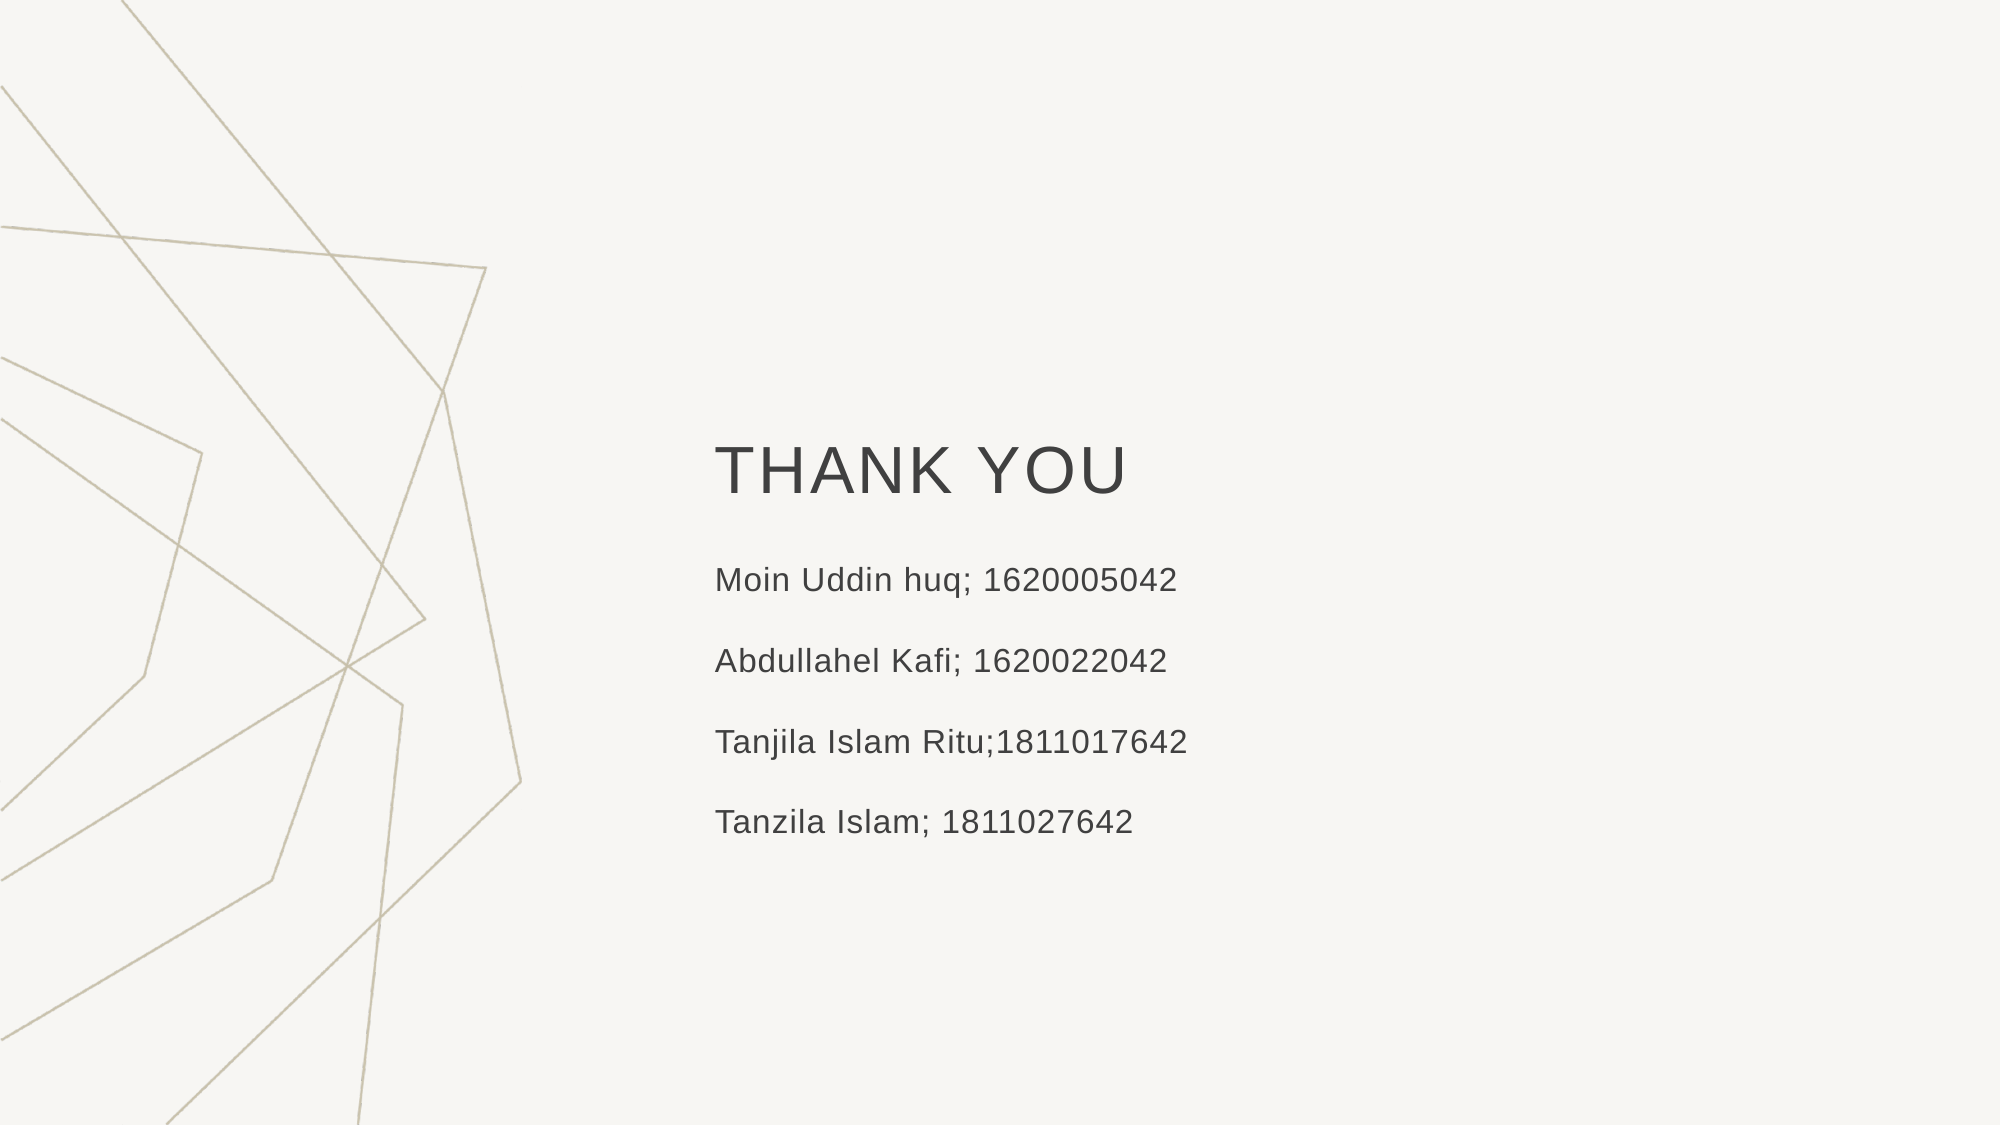

# THANK YOU
Moin Uddin huq; 1620005042
Abdullahel Kafi; 1620022042
Tanjila Islam Ritu;1811017642
Tanzila Islam; 1811027642